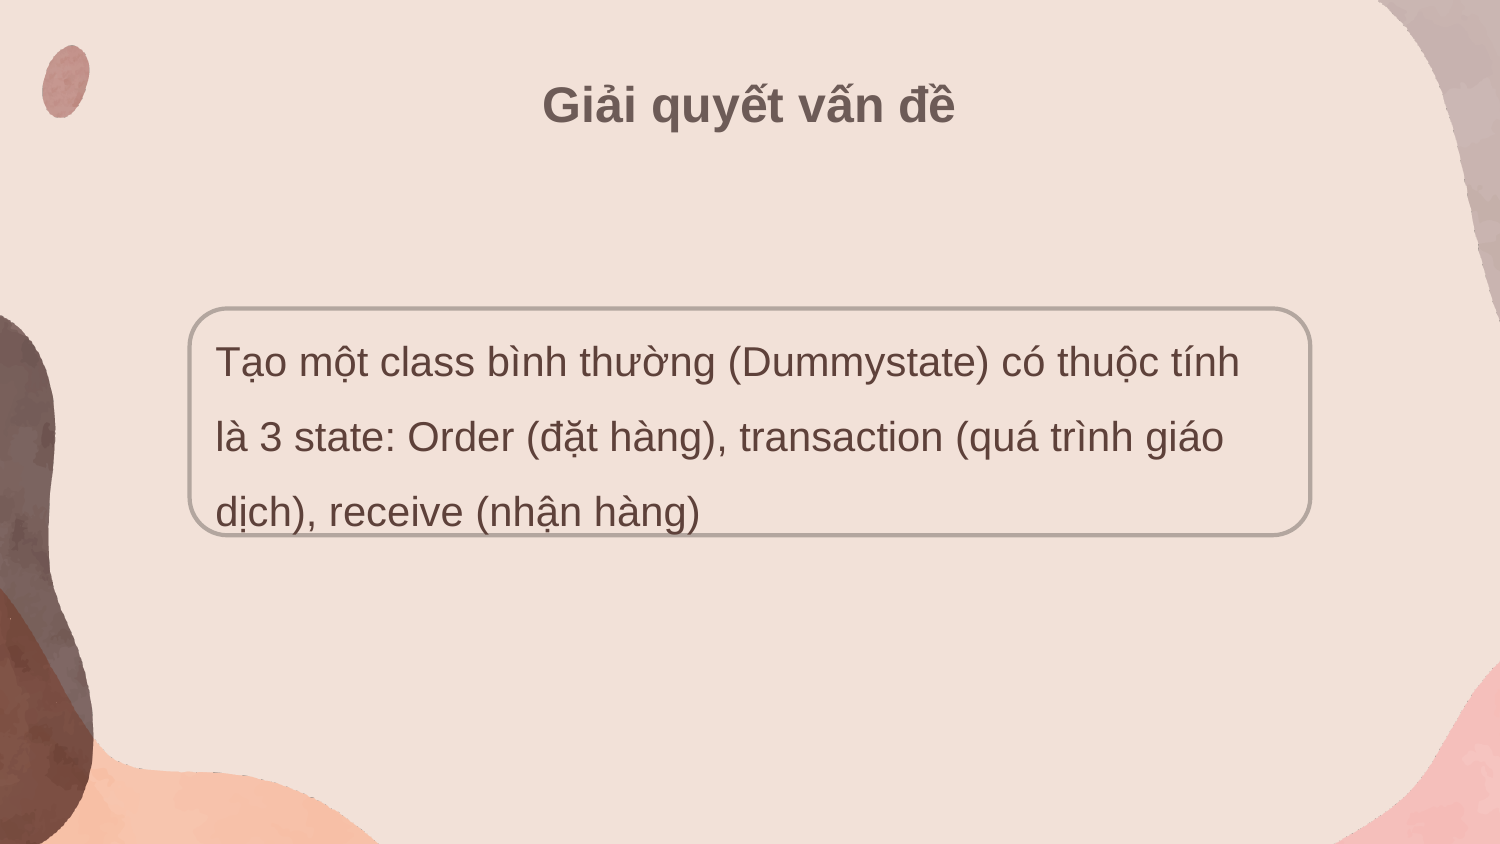

# Giải quyết vấn đề
Tạo một class bình thường (Dummystate) có thuộc tính là 3 state: Order (đặt hàng), transaction (quá trình giáo dịch), receive (nhận hàng)